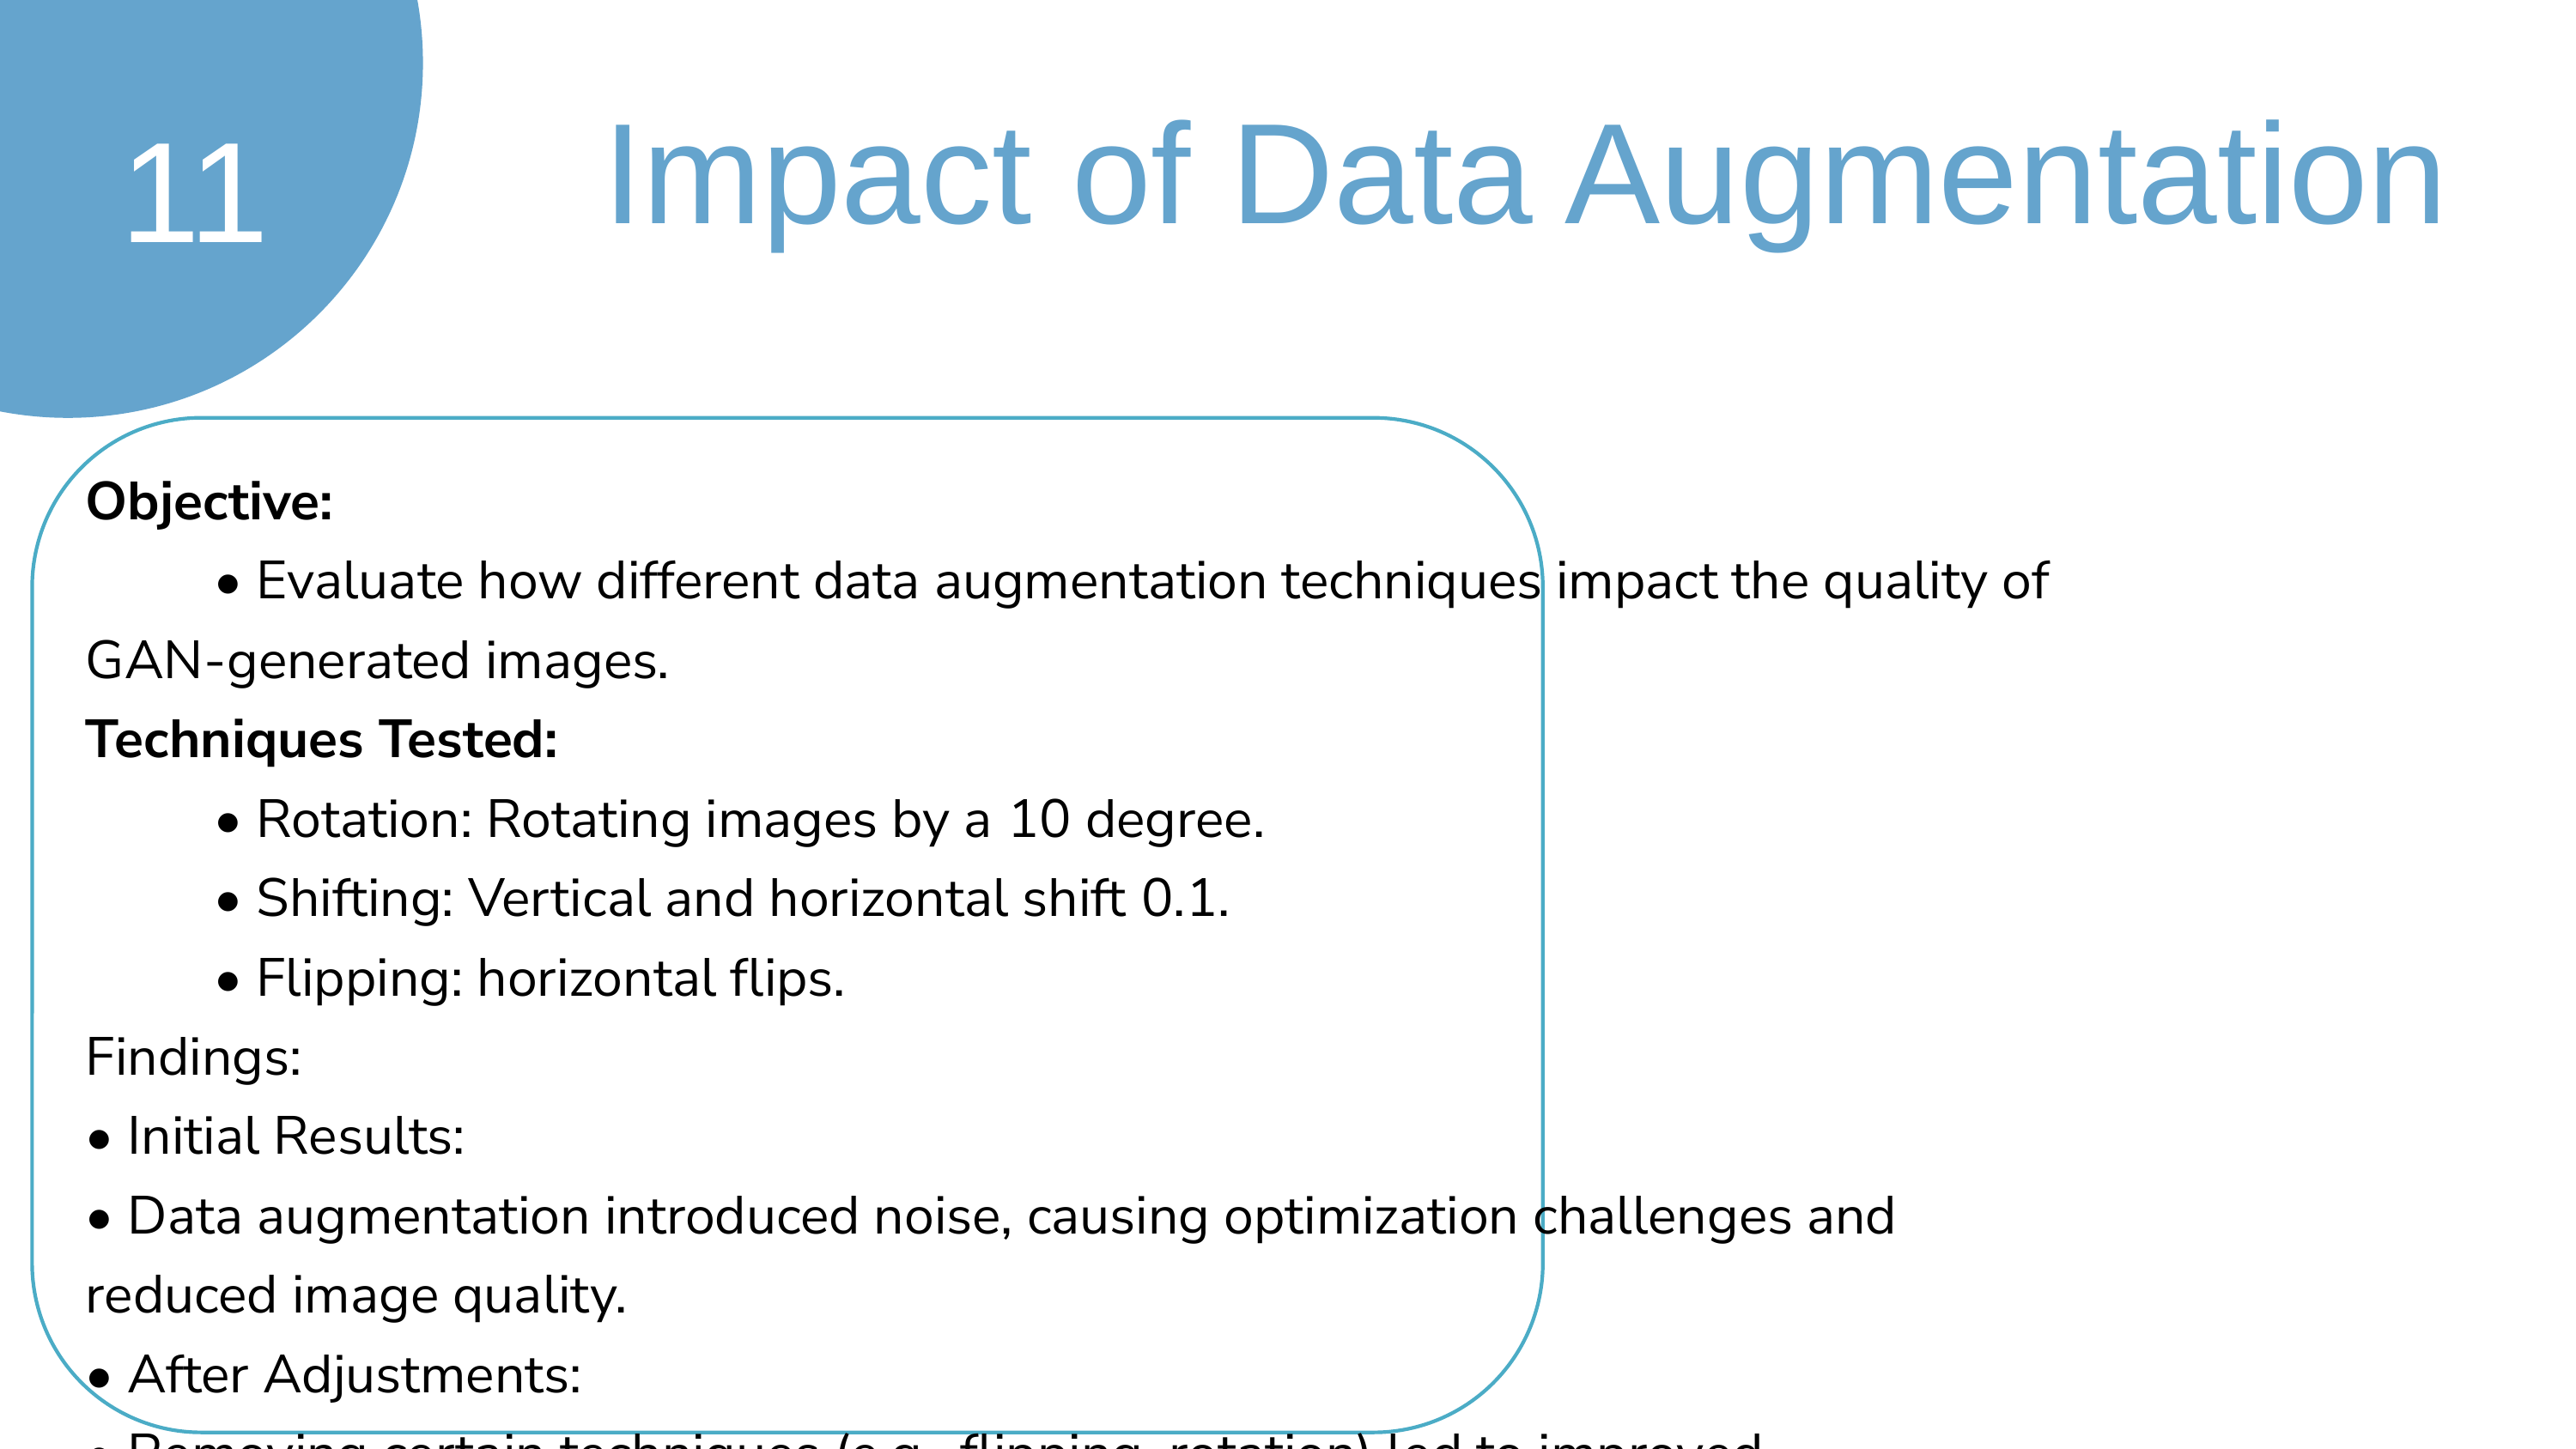

Impact of Data Augmentation

11

Objective:
	• Evaluate how different data augmentation techniques impact the quality of GAN-generated images.
Techniques Tested:
	• Rotation: Rotating images by a 10 degree.
	• Shifting: Vertical and horizontal shift 0.1.
	• Flipping: horizontal flips.
Findings:
• Initial Results:
• Data augmentation introduced noise, causing optimization challenges and reduced image quality.
• After Adjustments:
• Removing certain techniques (e.g., flipping, rotation) led to improved performance.
• Augmentation can help when applied carefully but can hinder training if overused.